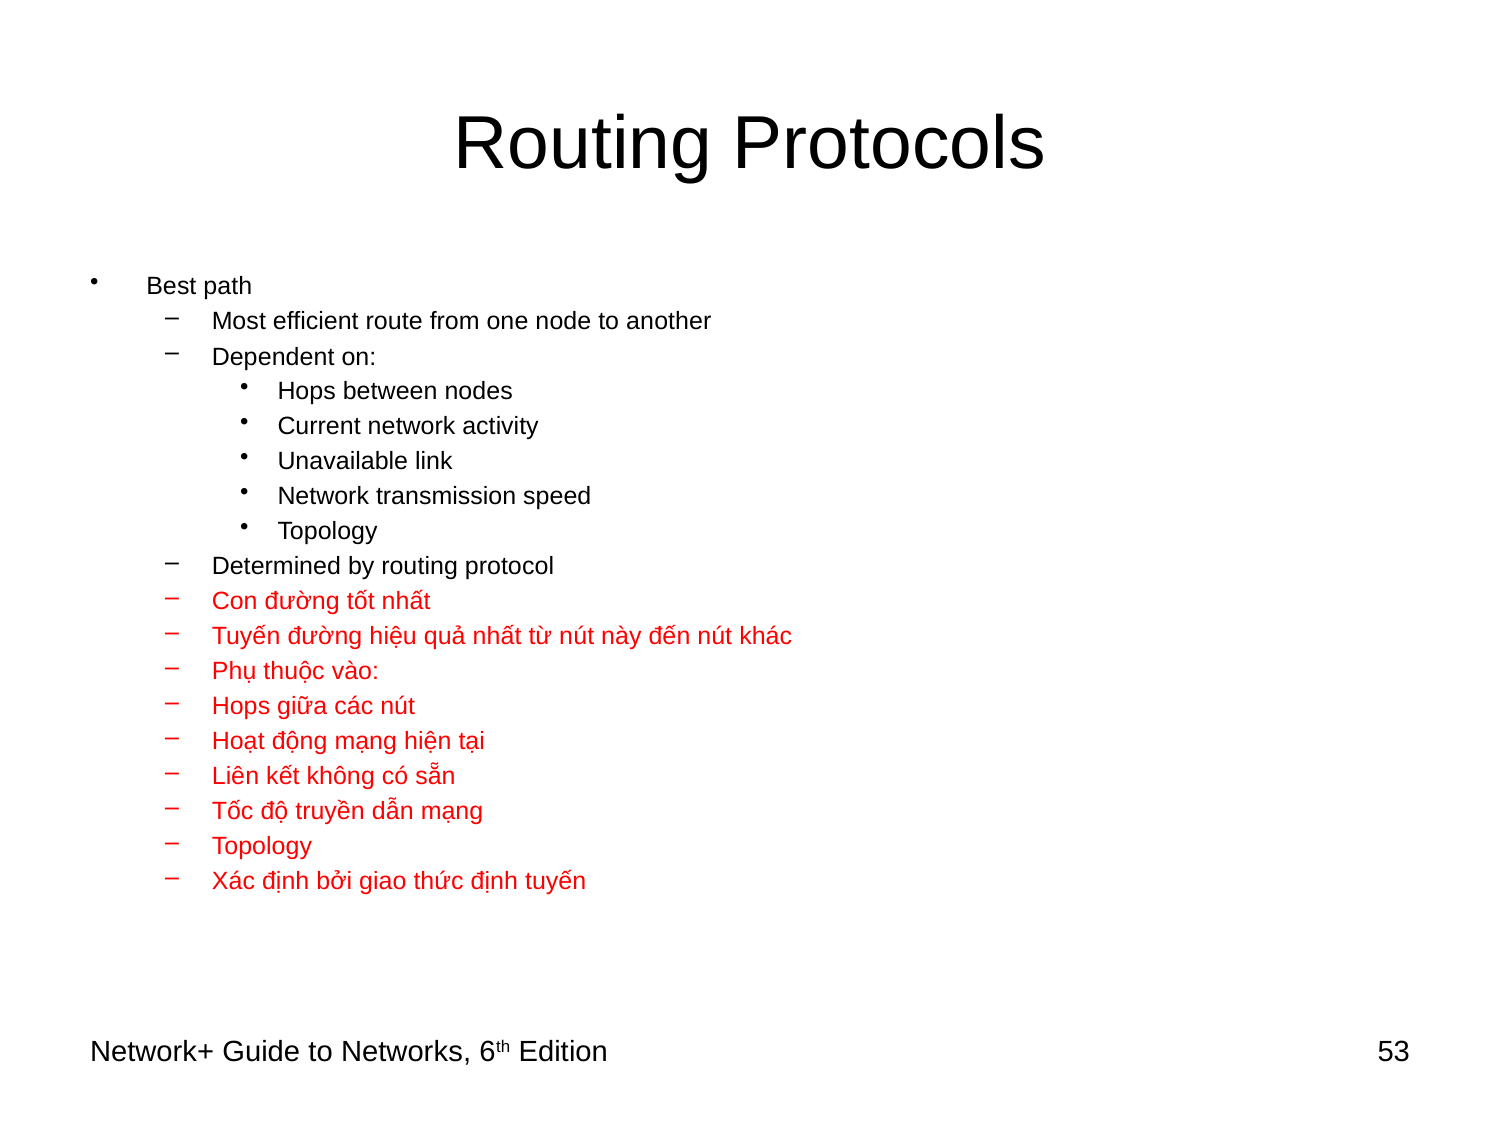

# Routing Protocols
Best path
Most efficient route from one node to another
Dependent on:
Hops between nodes
Current network activity
Unavailable link
Network transmission speed
Topology
Determined by routing protocol
Con đường tốt nhất
Tuyến đường hiệu quả nhất từ nút này đến nút khác
Phụ thuộc vào:
Hops giữa các nút
Hoạt động mạng hiện tại
Liên kết không có sẵn
Tốc độ truyền dẫn mạng
Topology
Xác định bởi giao thức định tuyến
Network+ Guide to Networks, 6th Edition
53